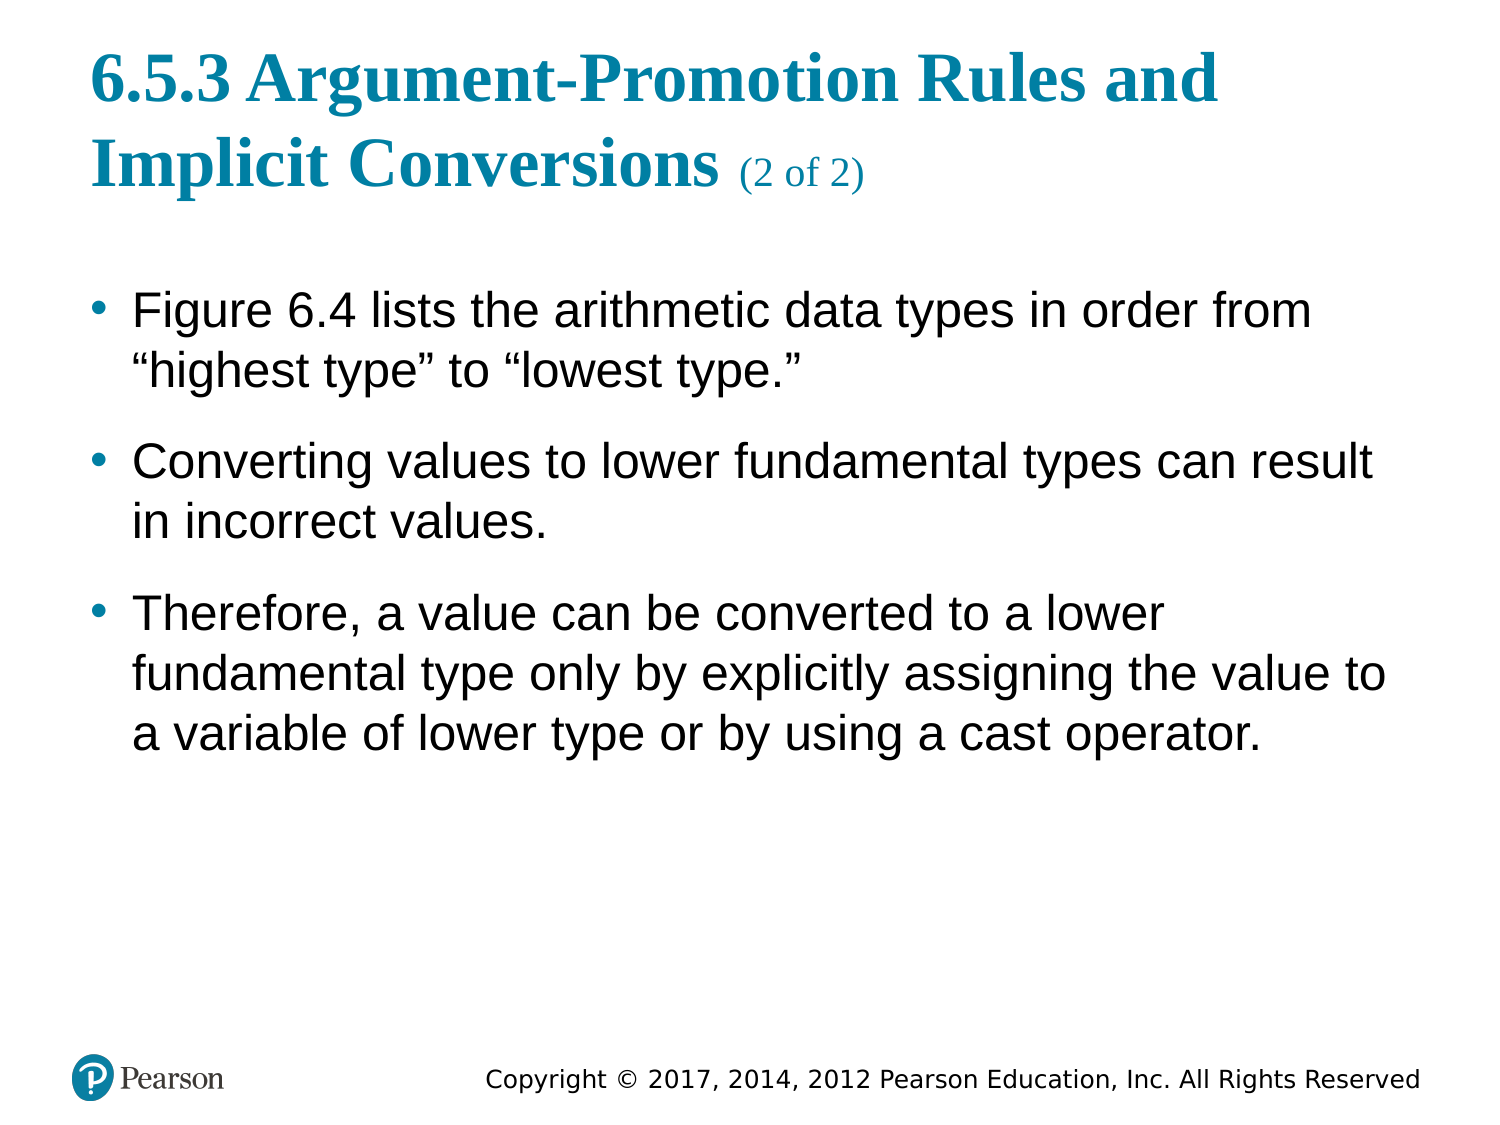

# 6.5.3 Argument-Promotion Rules and Implicit Conversions (2 of 2)
Figure 6.4 lists the arithmetic data types in order from “highest type” to “lowest type.”
Converting values to lower fundamental types can result in incorrect values.
Therefore, a value can be converted to a lower fundamental type only by explicitly assigning the value to a variable of lower type or by using a cast operator.